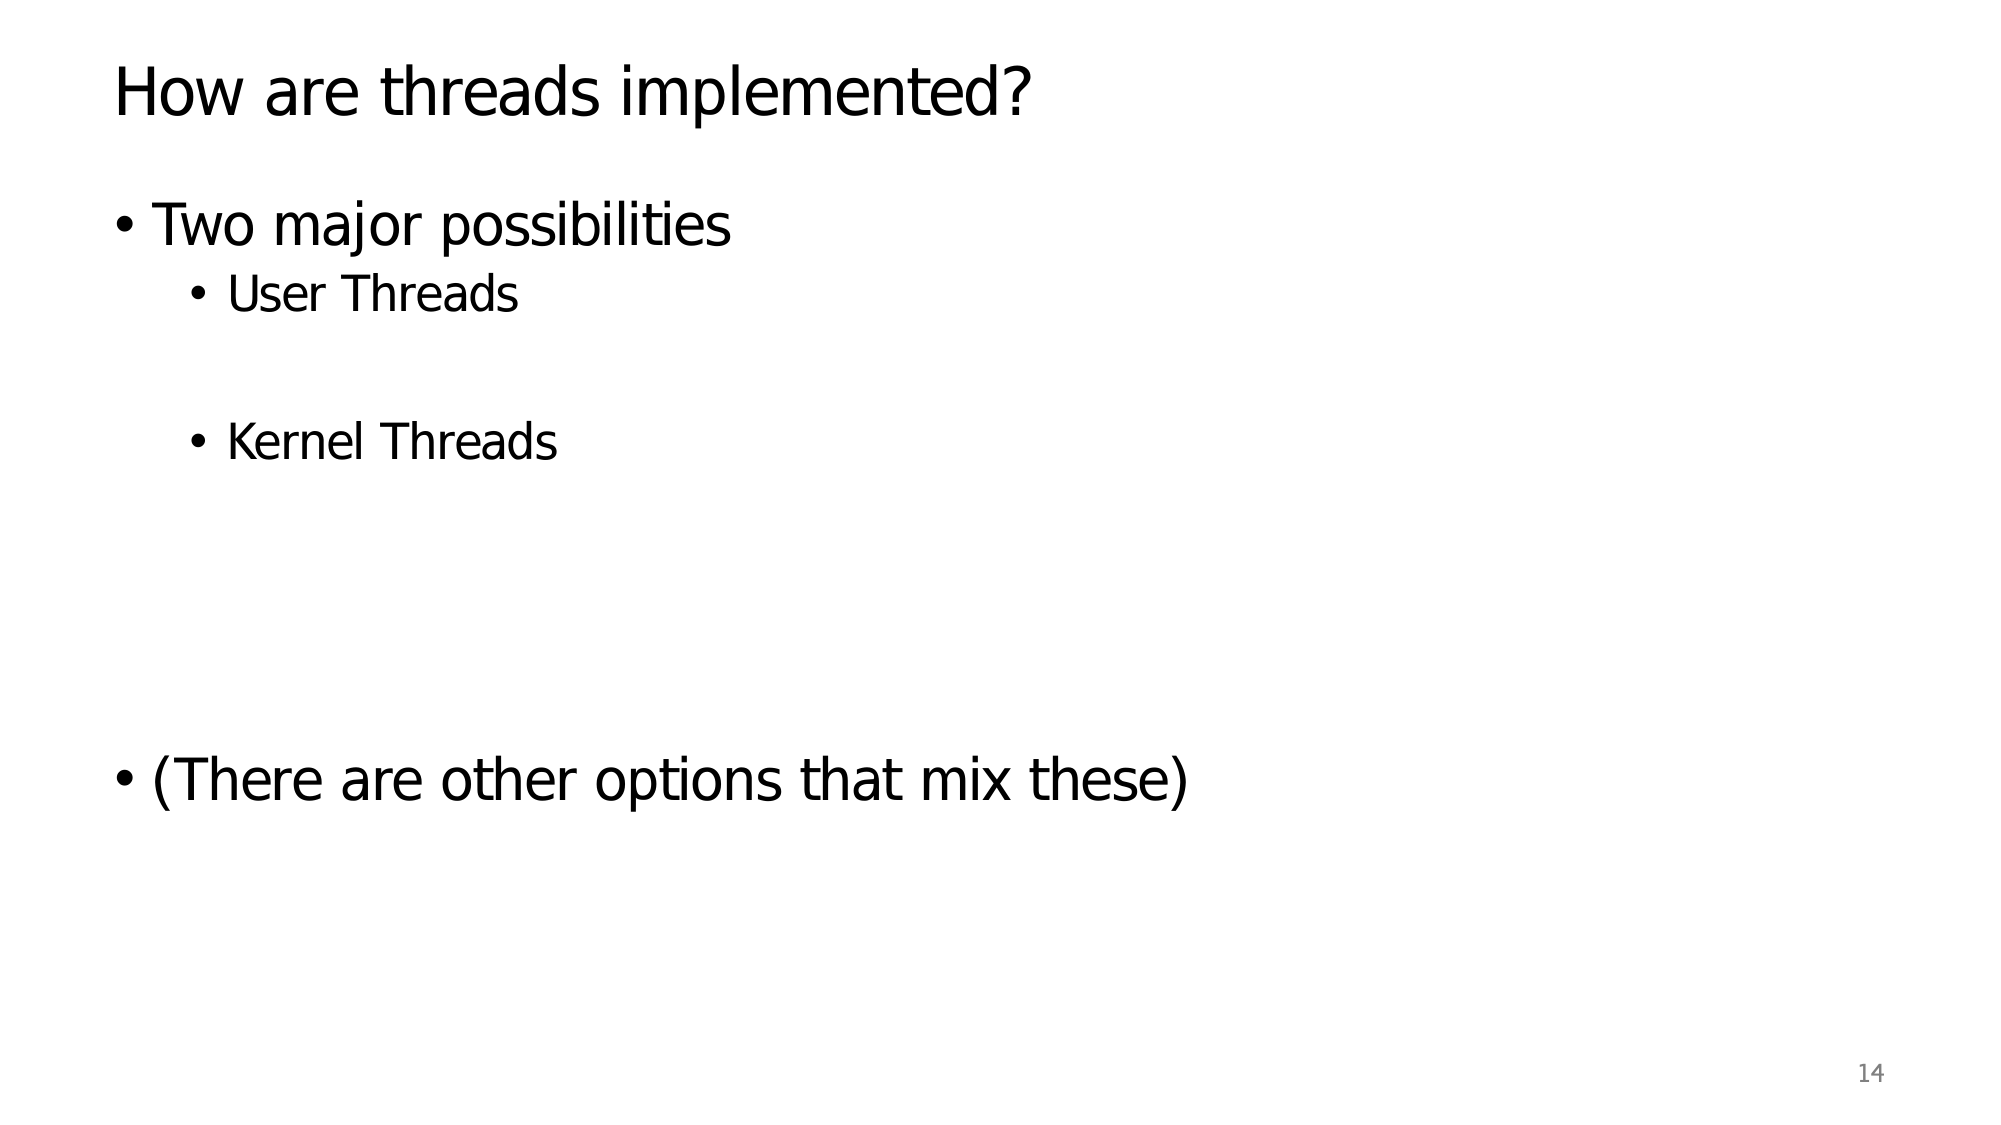

# How are threads implemented?
Two major possibilities
User Threads

Kernel Threads

(There are other options that mix these)
14